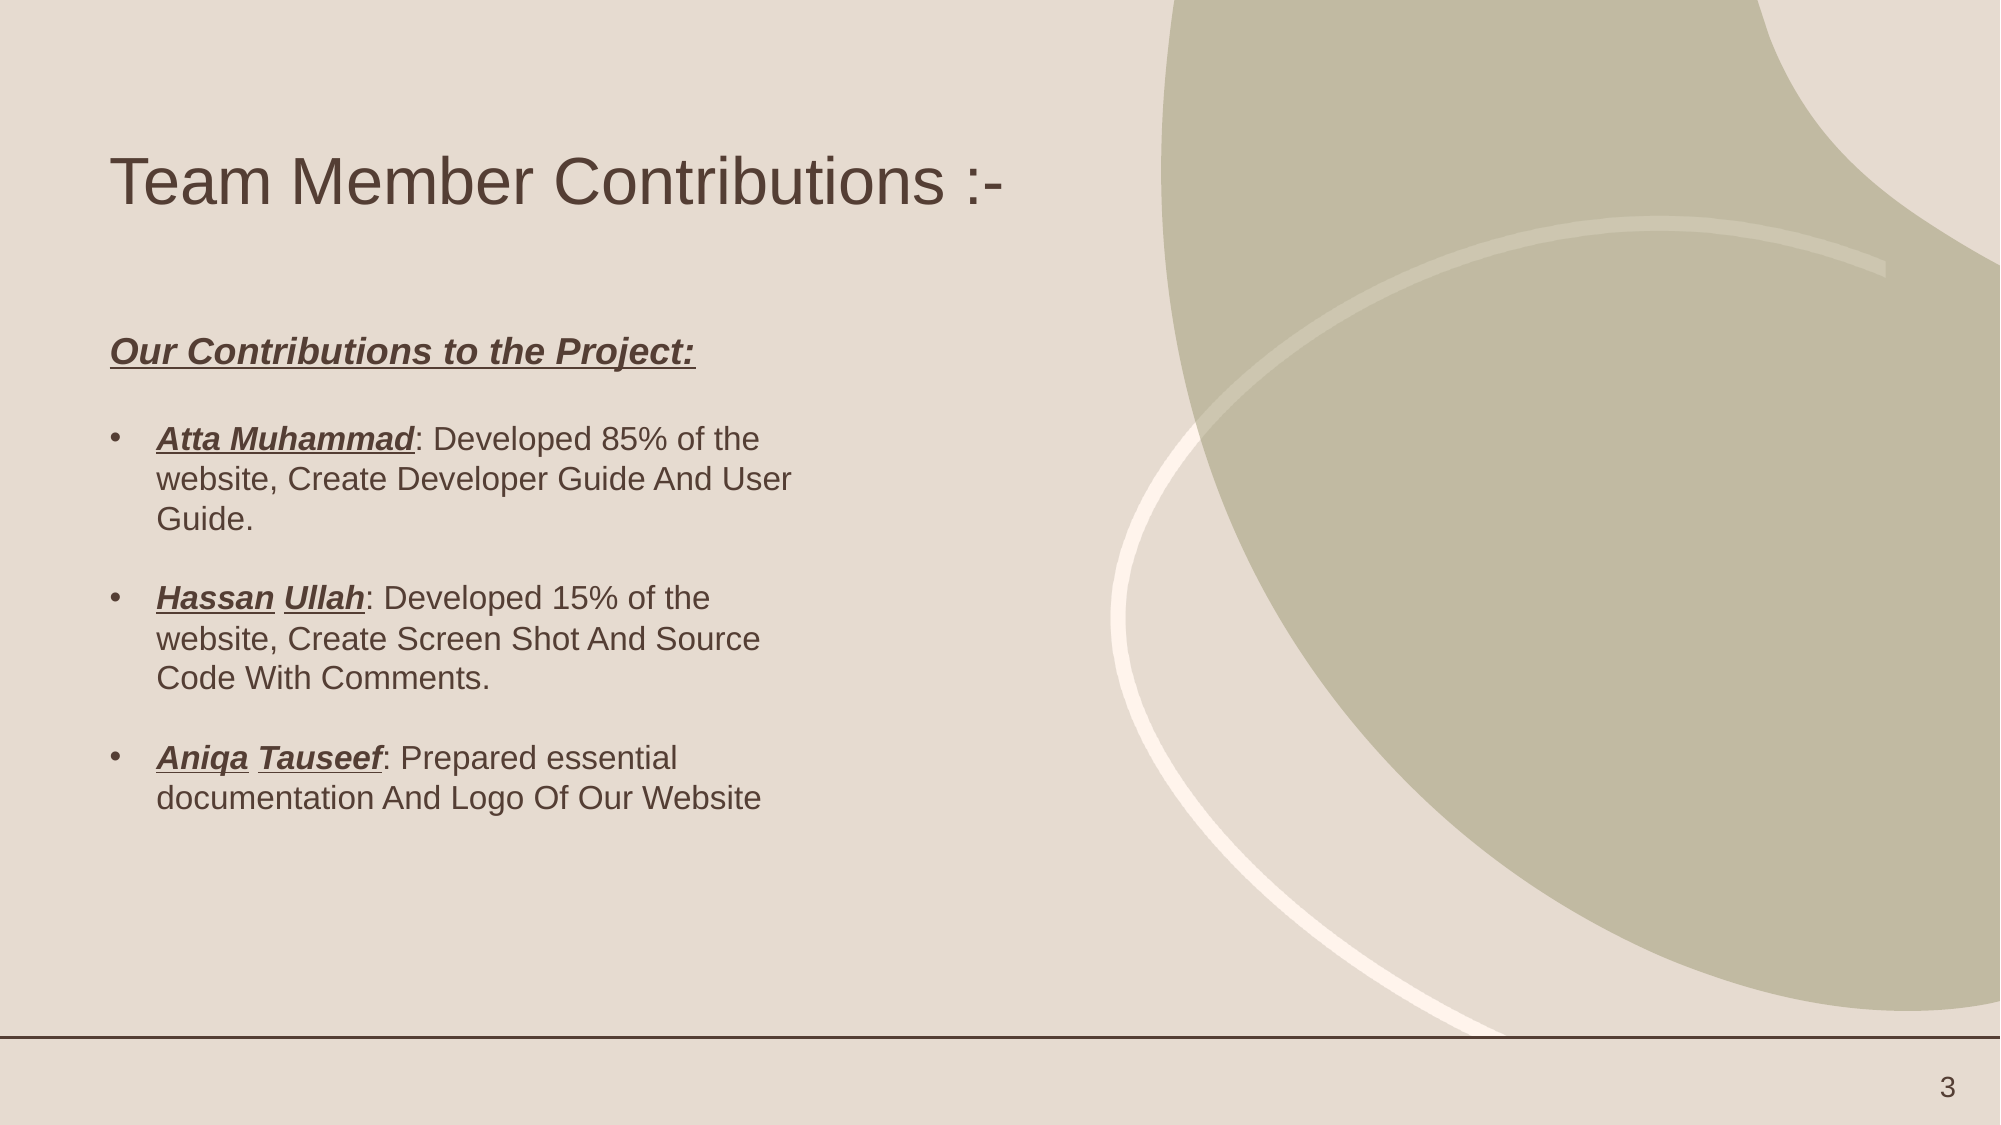

# Team Member Contributions :-
Our Contributions to the Project:

Atta Muhammad: Developed 85% of the website, Create Developer Guide And User Guide.

Hassan Ullah: Developed 15% of the website, Create Screen Shot And Source Code With Comments.

Aniqa Tauseef: Prepared essential documentation And Logo Of Our Website
3